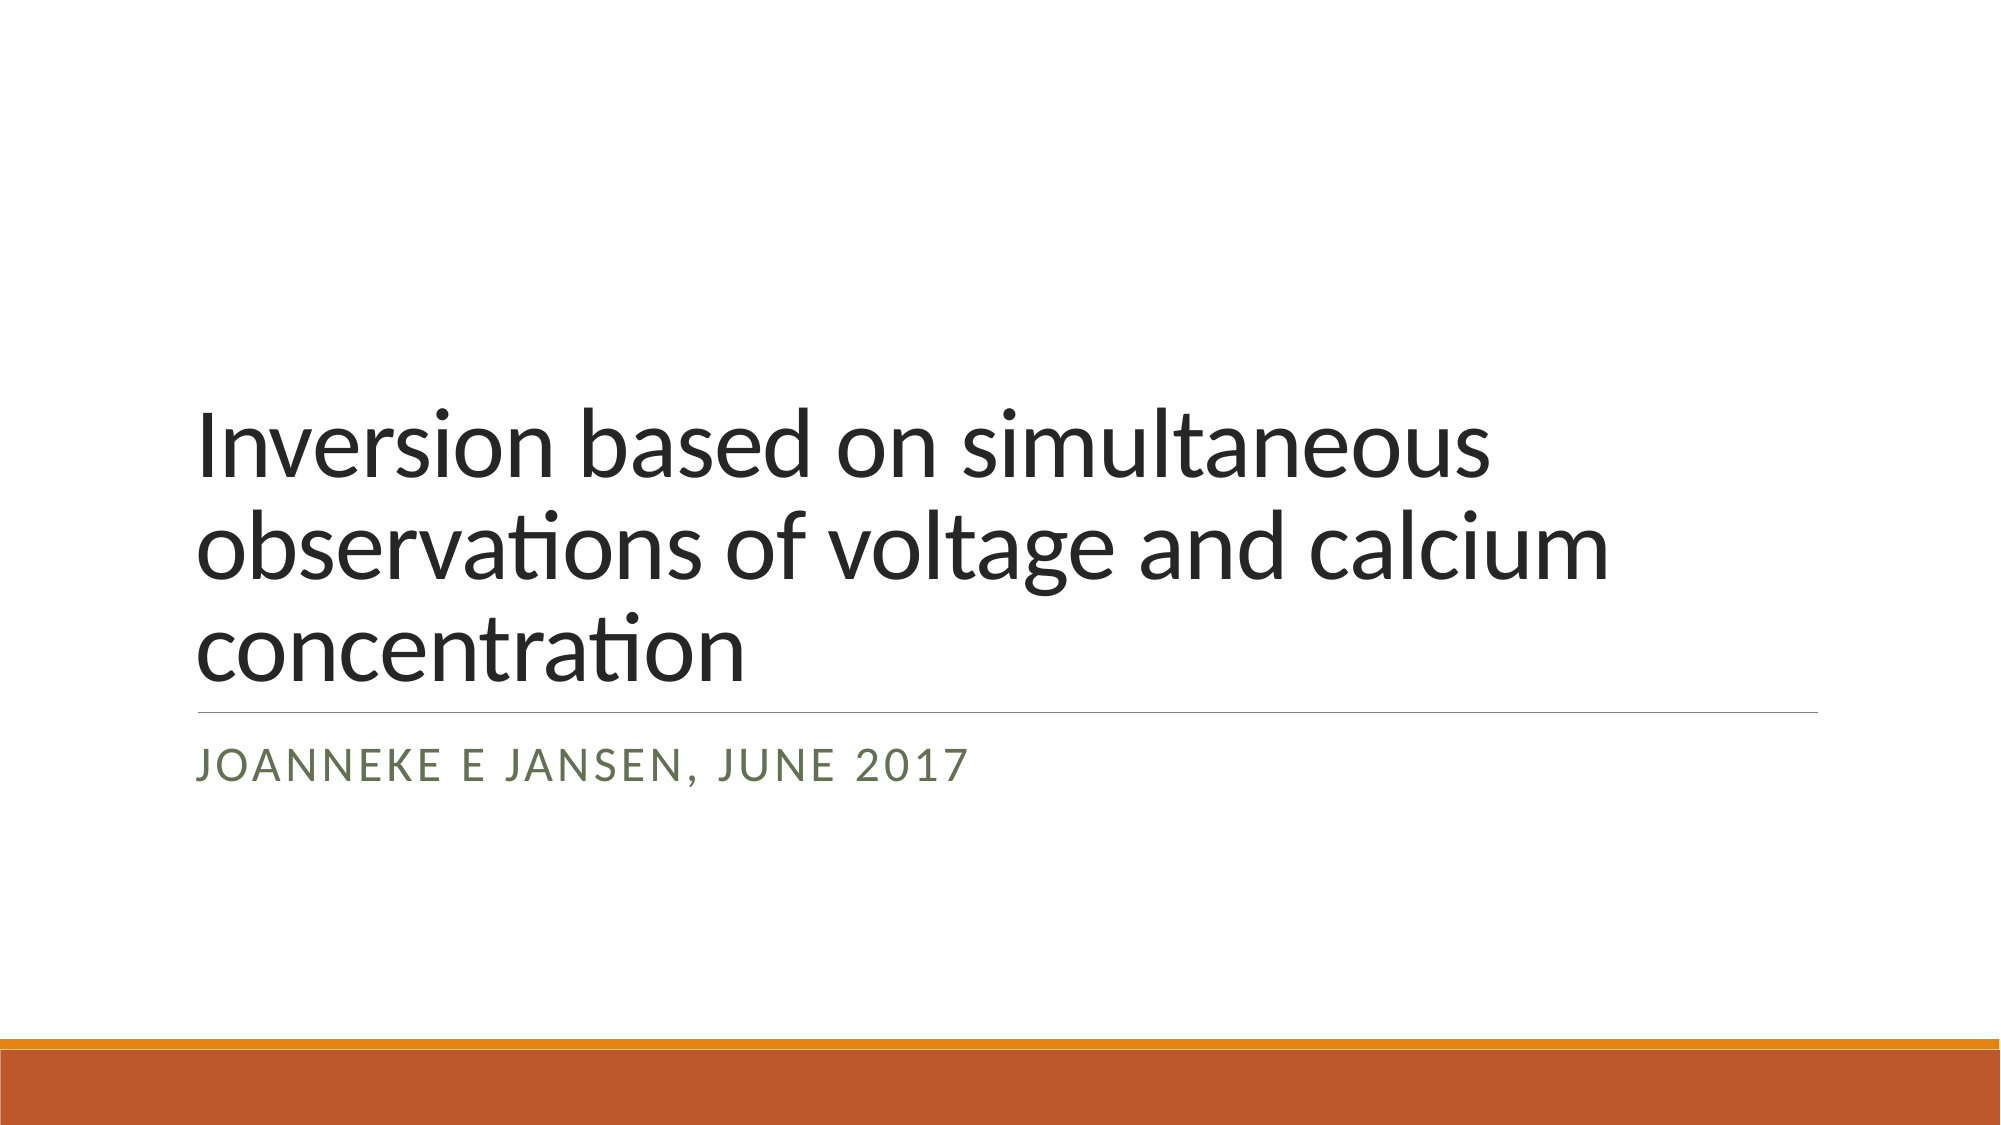

# Inversion based on simultaneous observations of voltage and calcium concentration
Joanneke E Jansen, JuNe 2017